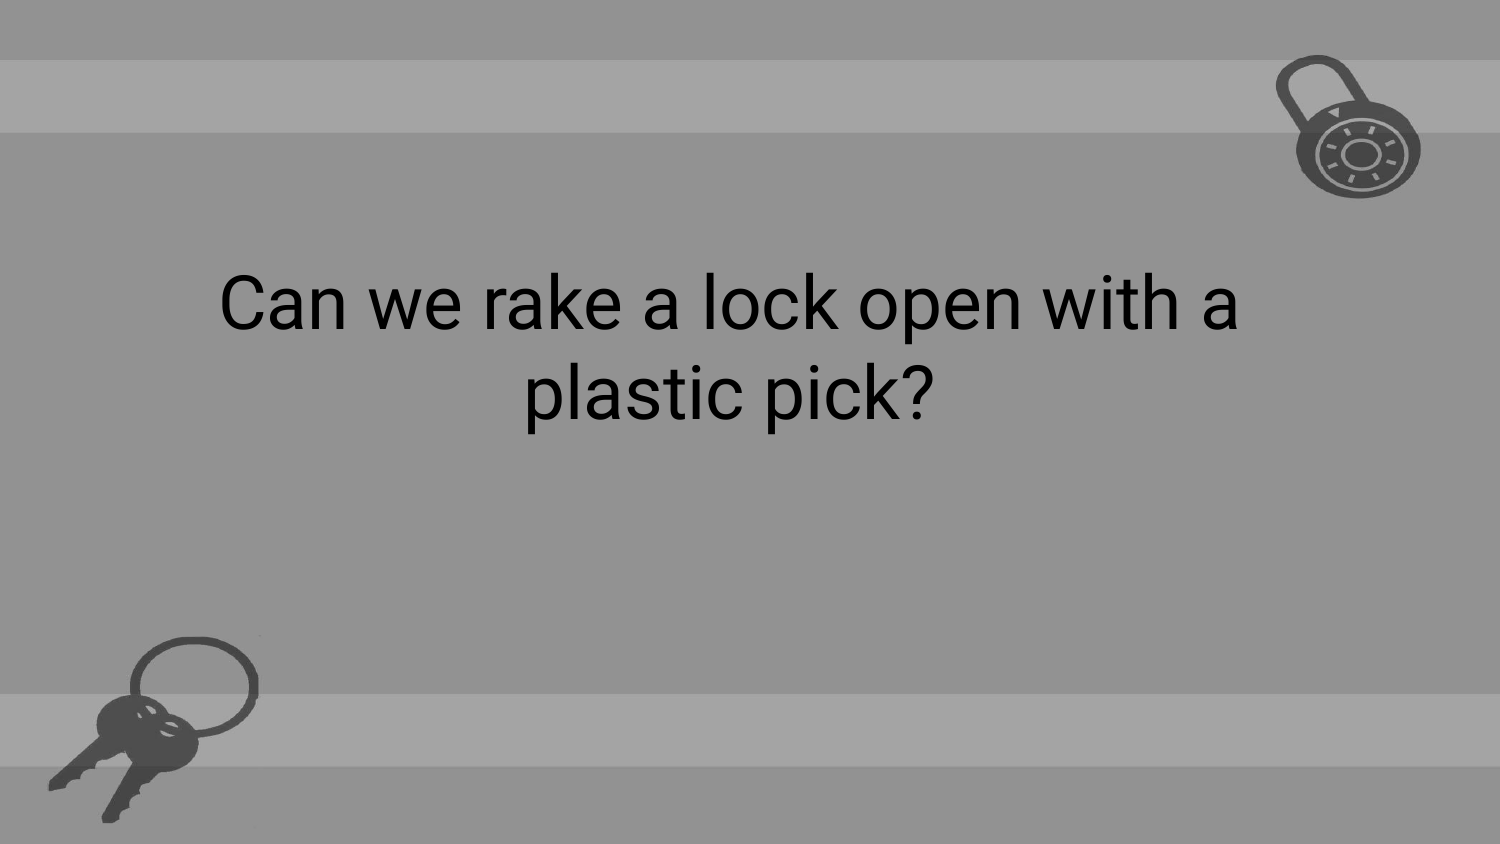

Can we rake a lock open with a plastic pick?